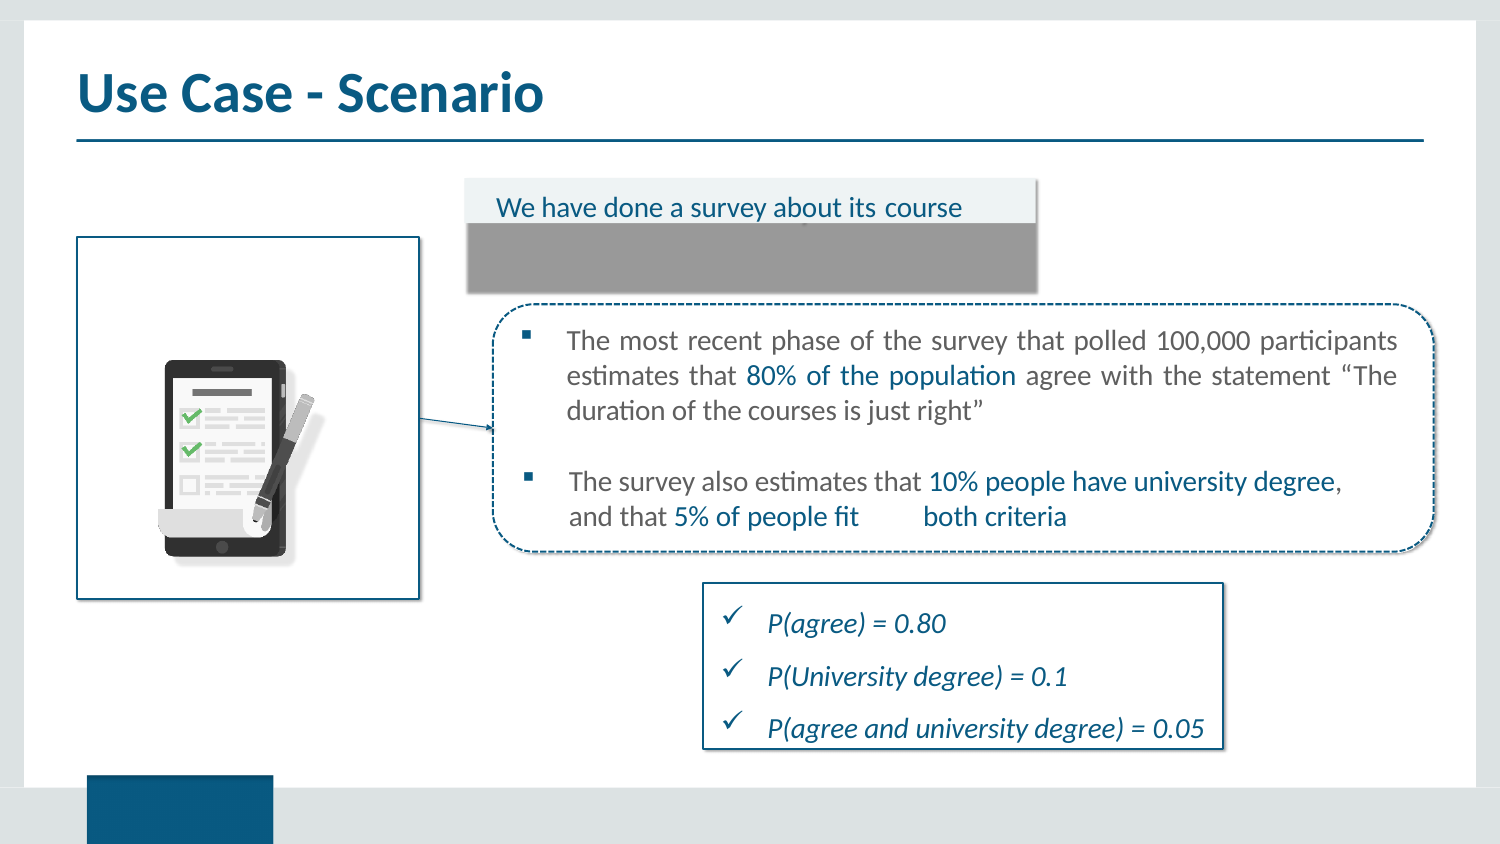

# Use Case - Scenario

We have done a survey about its course

The most recent phase of the survey that polled 100,000 participants  estimates that 80% of the population agree with the statement “The  duration of the courses is just right”

The survey also estimates that 10% people have university degree,  and that 5% of people fit	both criteria

P(agree) = 0.80
P(University degree) = 0.1
P(agree and university degree) = 0.05